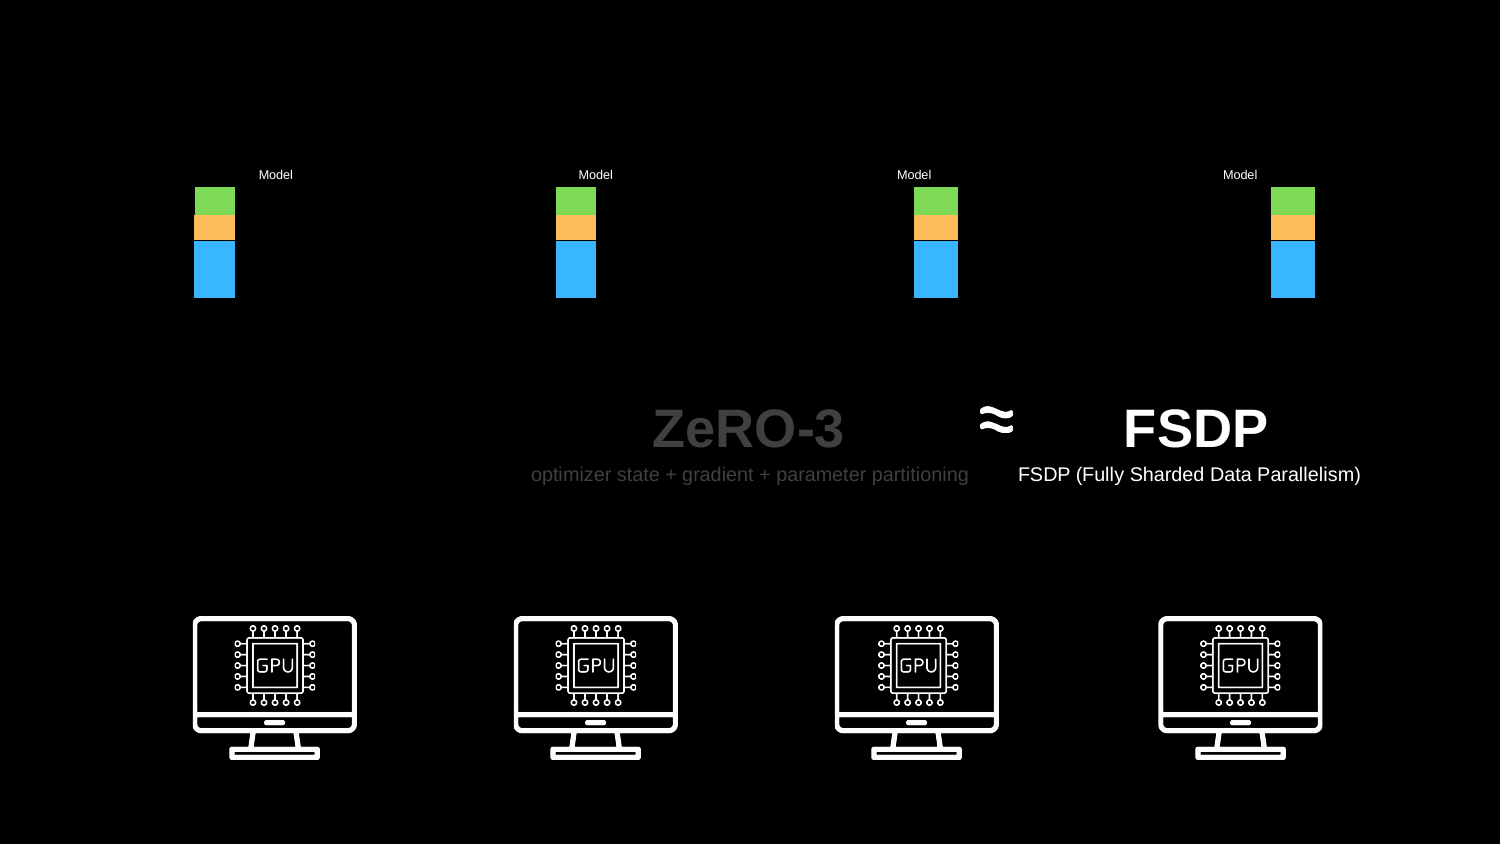

Model
Model
Model
Model

FSDP
ZeRO-3

optimizer state + gradient + parameter partitioning
FSDP (Fully Sharded Data Parallelism)